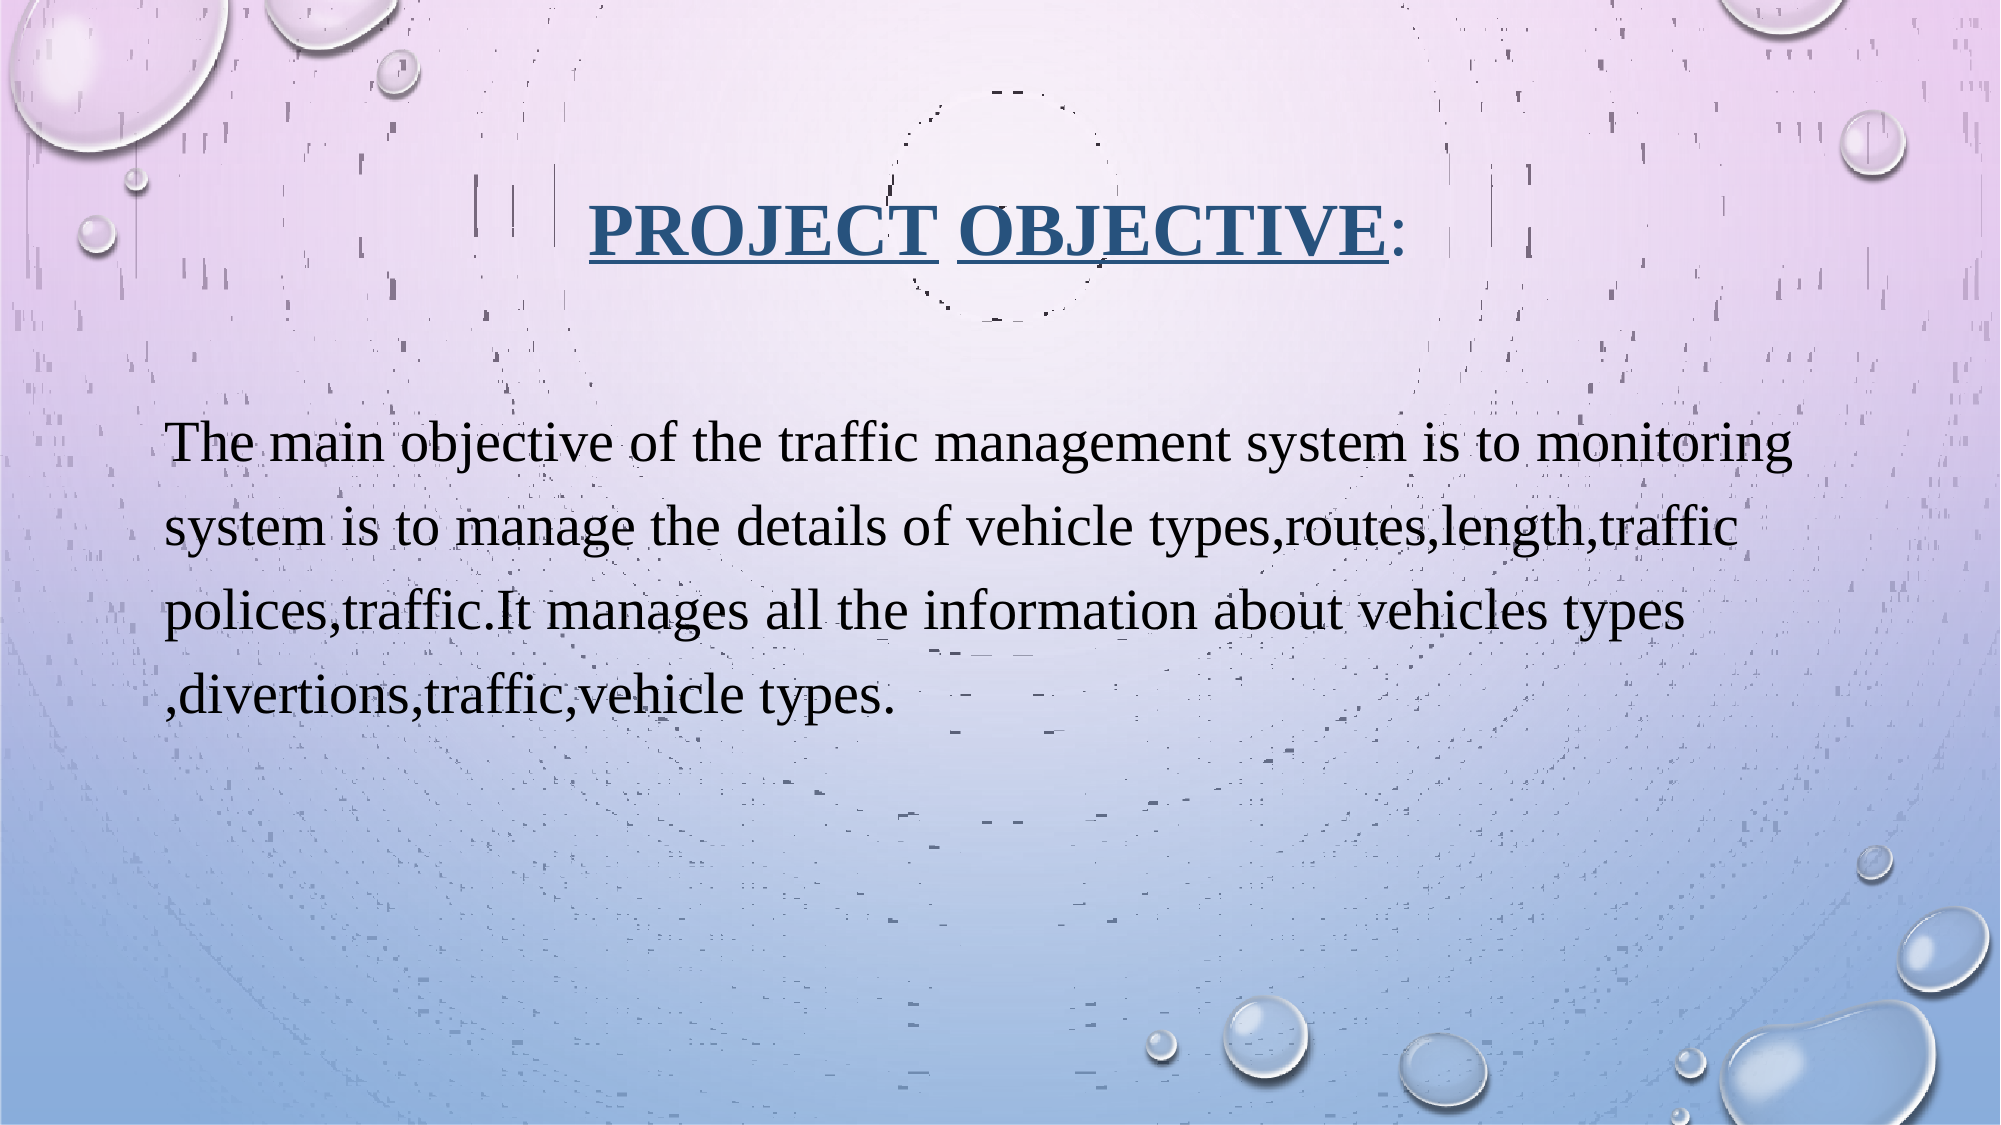

# PROJECT OBJECTIVE:
The main objective of the traffic management system is to monitoring system is to manage the details of vehicle types,routes,length,traffic polices,traffic.It manages all the information about vehicles types
,divertions,traffic,vehicle types.